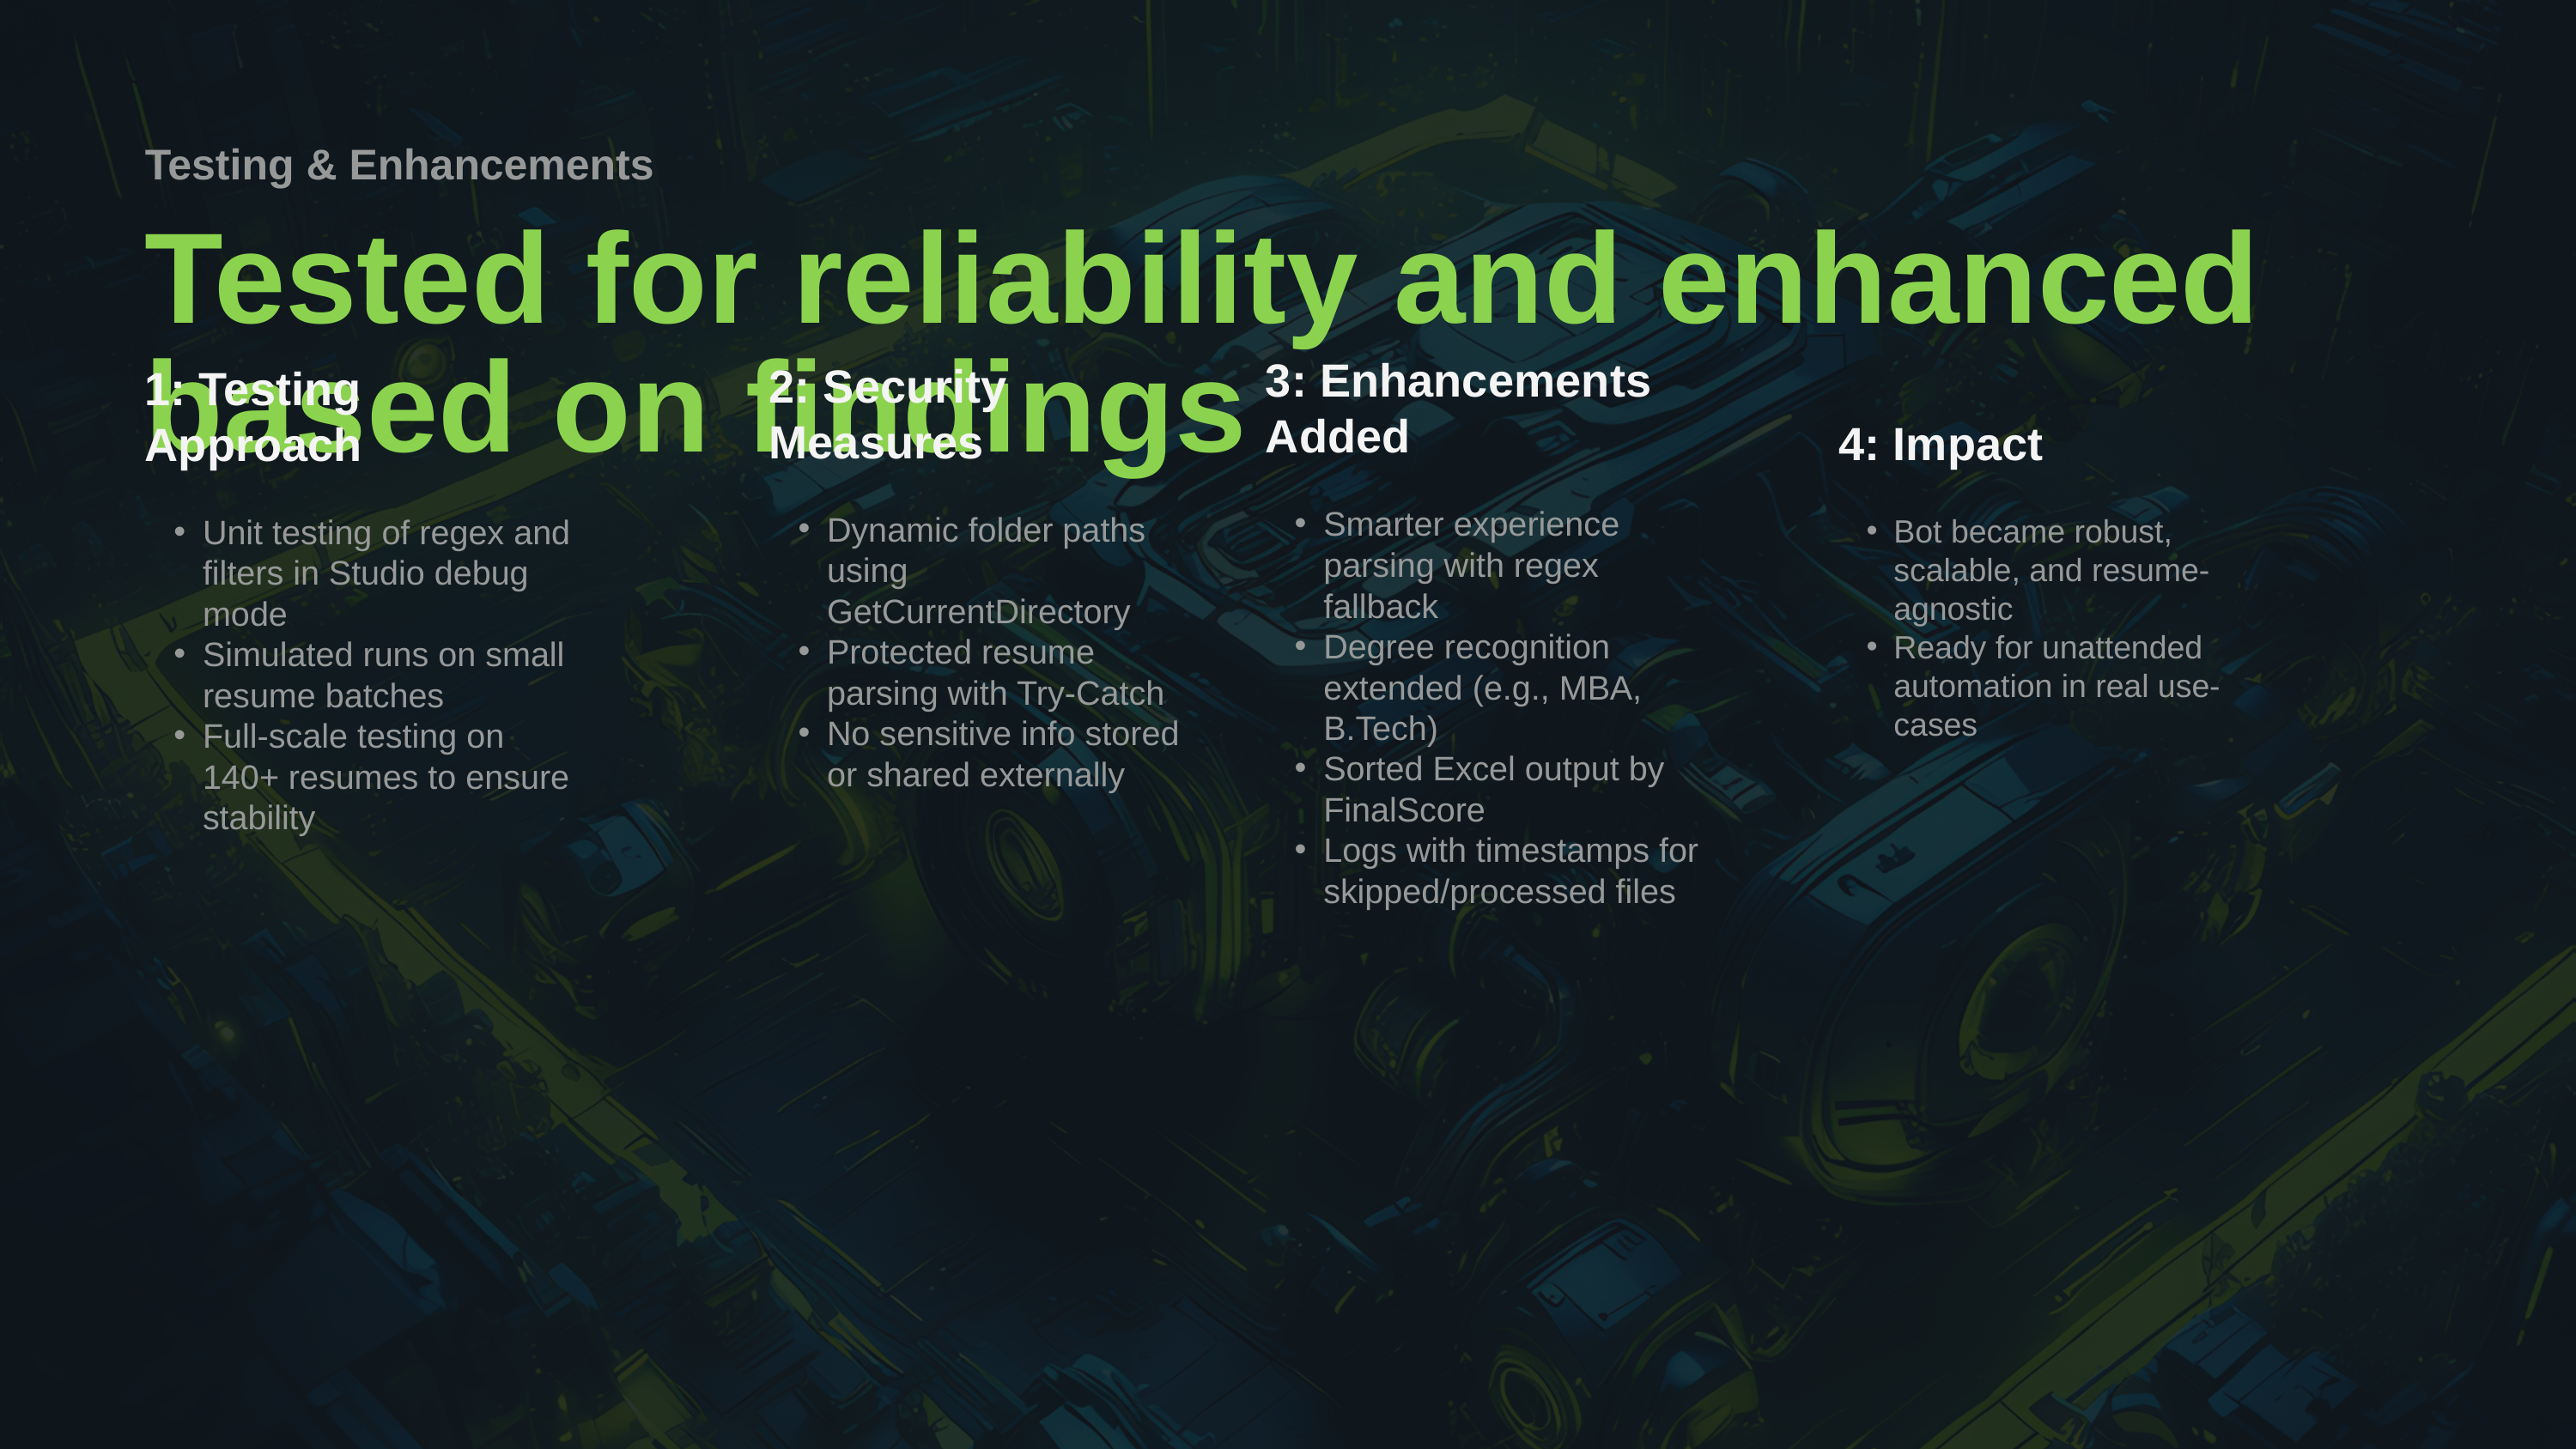

Testing & Enhancements
Tested for reliability and enhanced based on findings
3: Enhancements Added
Smarter experience parsing with regex fallback
Degree recognition extended (e.g., MBA, B.Tech)
Sorted Excel output by FinalScore
Logs with timestamps for skipped/processed files
2: Security Measures
Dynamic folder paths using GetCurrentDirectory
Protected resume parsing with Try-Catch
No sensitive info stored or shared externally
1: Testing Approach
Unit testing of regex and filters in Studio debug mode
Simulated runs on small resume batches
Full-scale testing on 140+ resumes to ensure stability
4: Impact
Bot became robust, scalable, and resume-agnostic
Ready for unattended automation in real use-cases